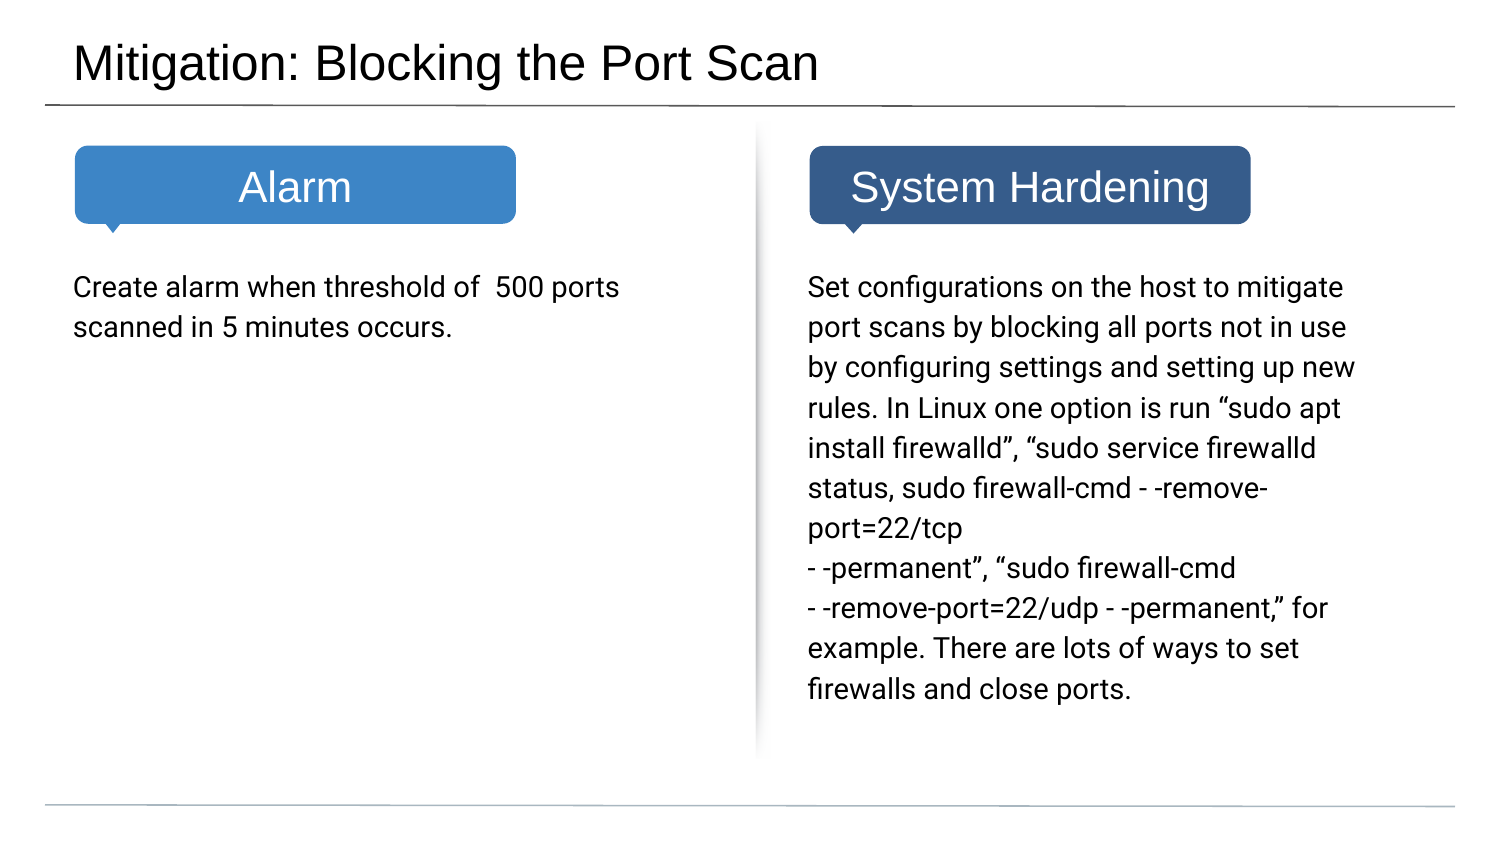

# Mitigation: Blocking the Port Scan
Create alarm when threshold of  500 ports scanned in 5 minutes occurs.

Set configurations on the host to mitigate port scans by blocking all ports not in use by configuring settings and setting up new rules. In Linux one option is run “sudo apt install firewalld”, “sudo service firewalld status, sudo firewall-cmd - -remove-port=22/tcp
- -permanent”, “sudo firewall-cmd
- -remove-port=22/udp - -permanent,” for example. There are lots of ways to set firewalls and close ports.